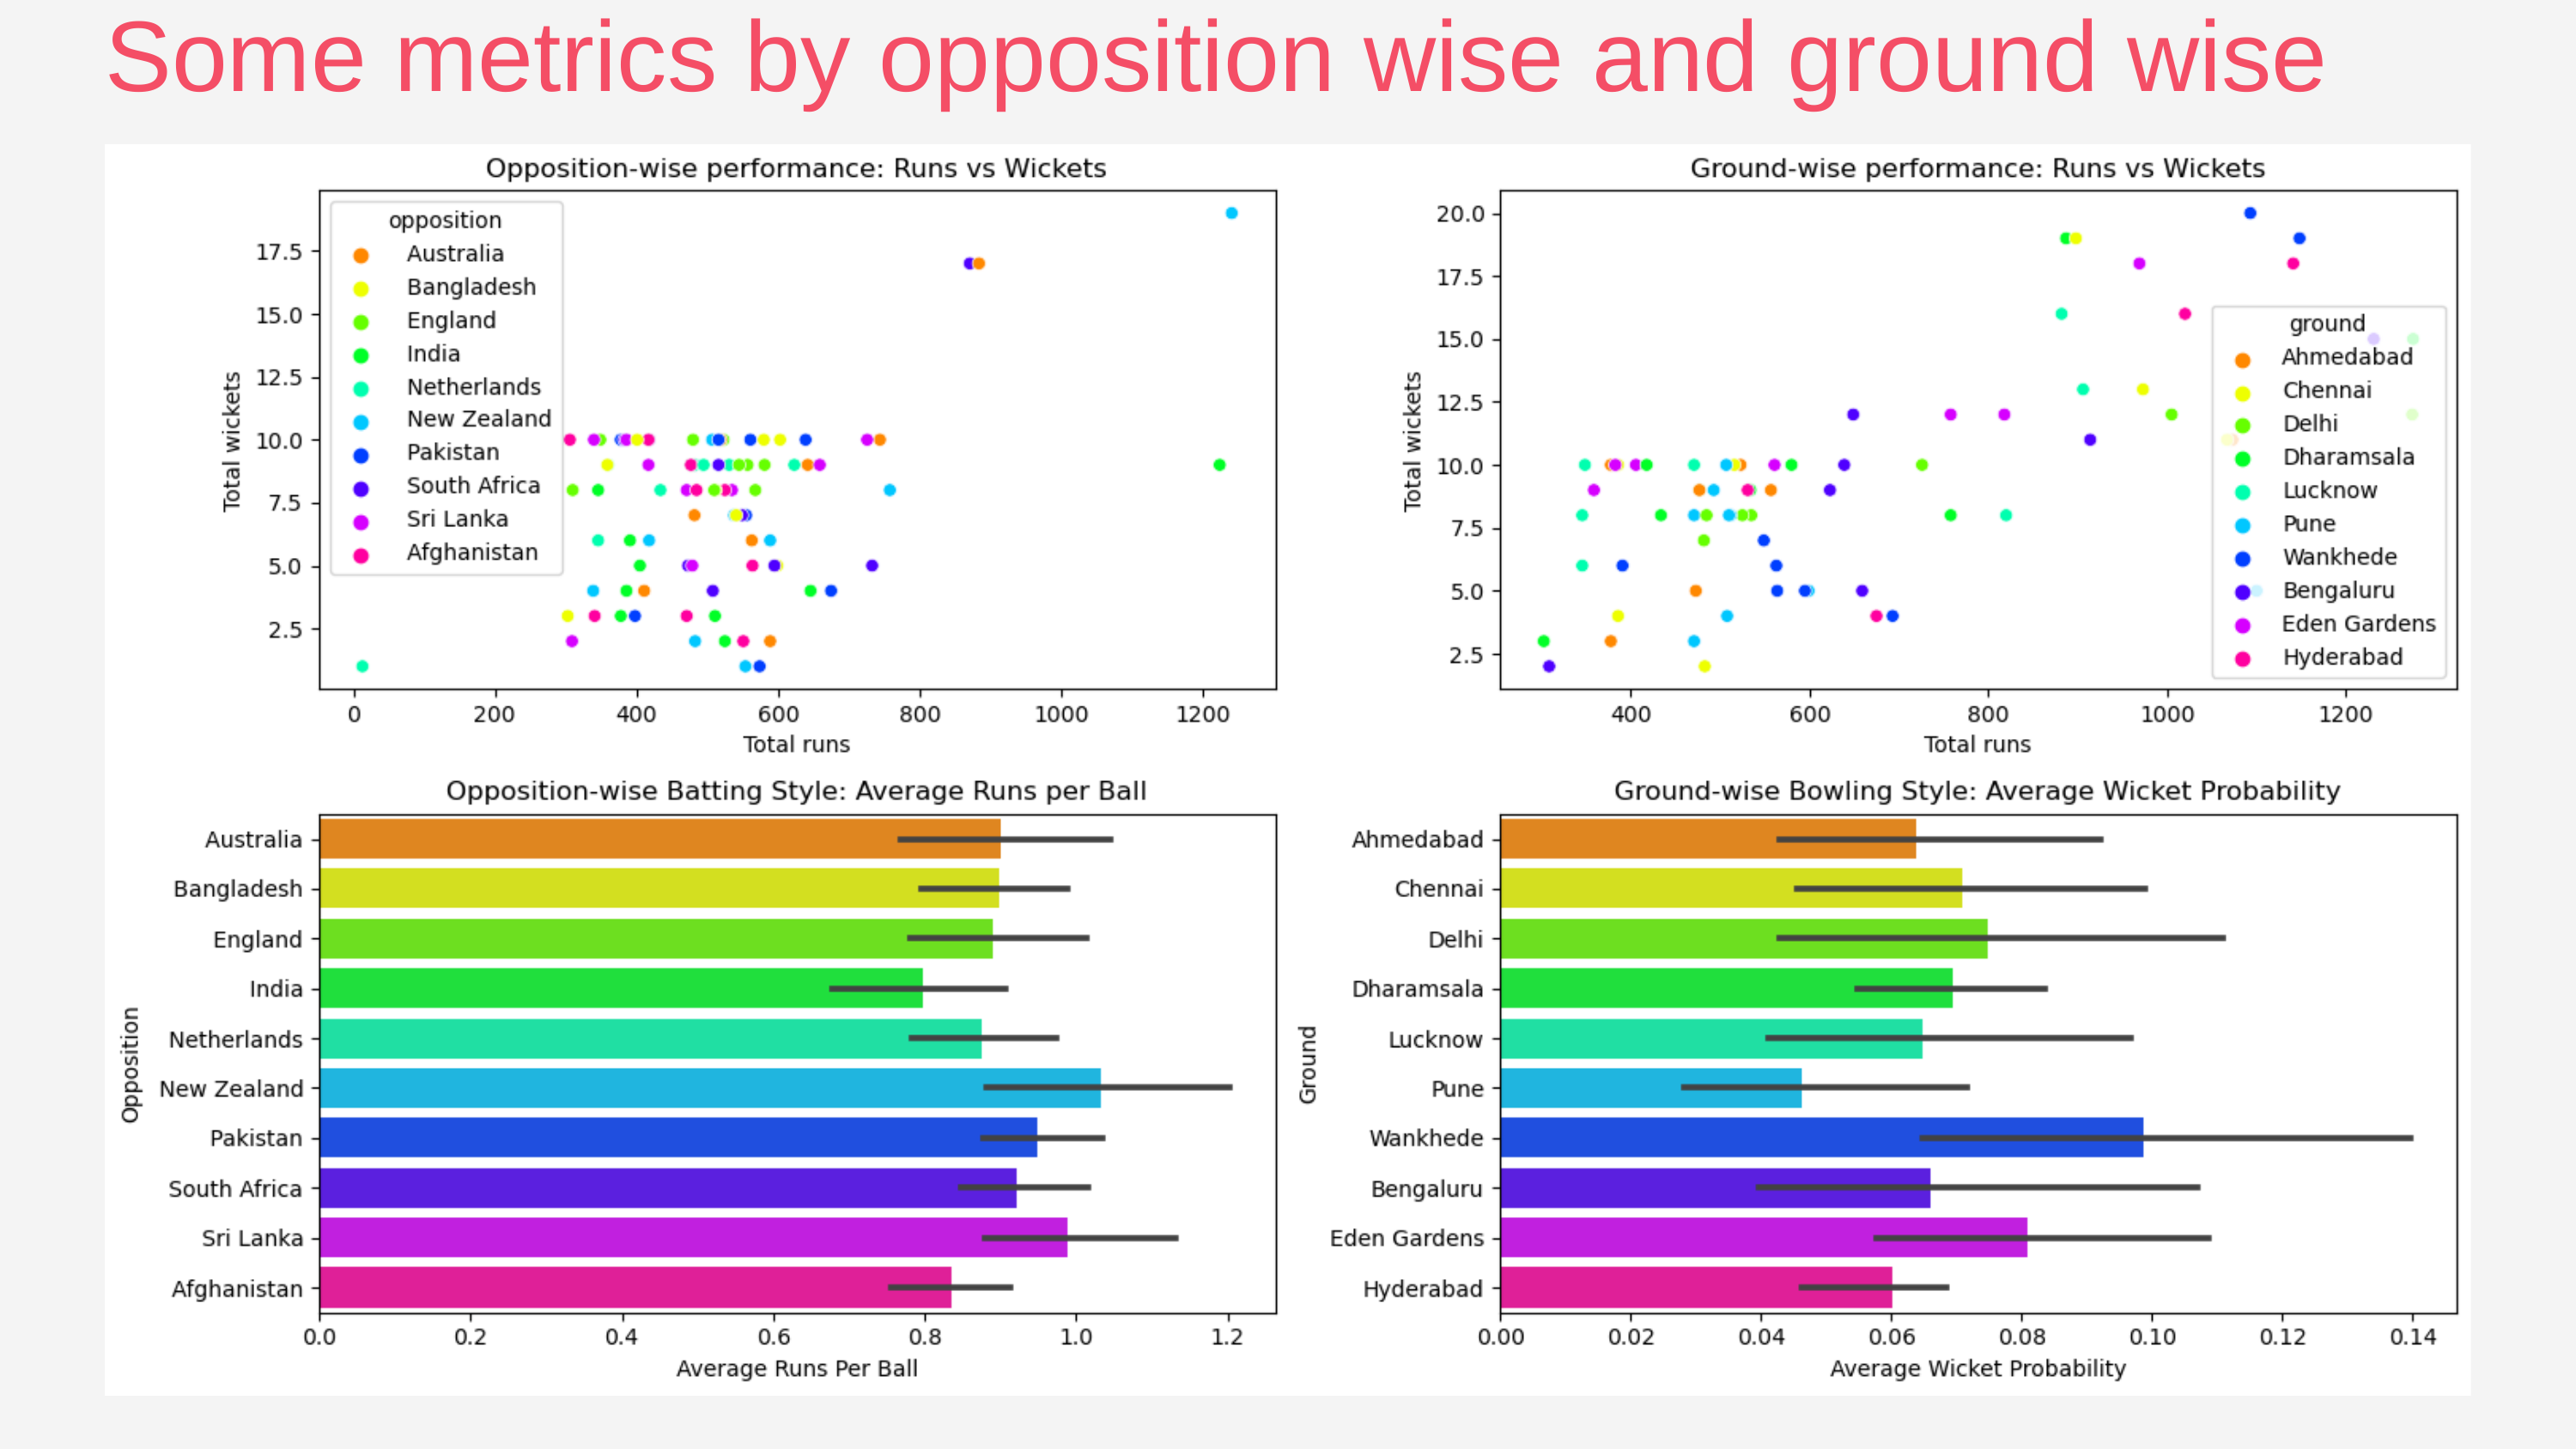

Some metrics by opposition wise and ground wise